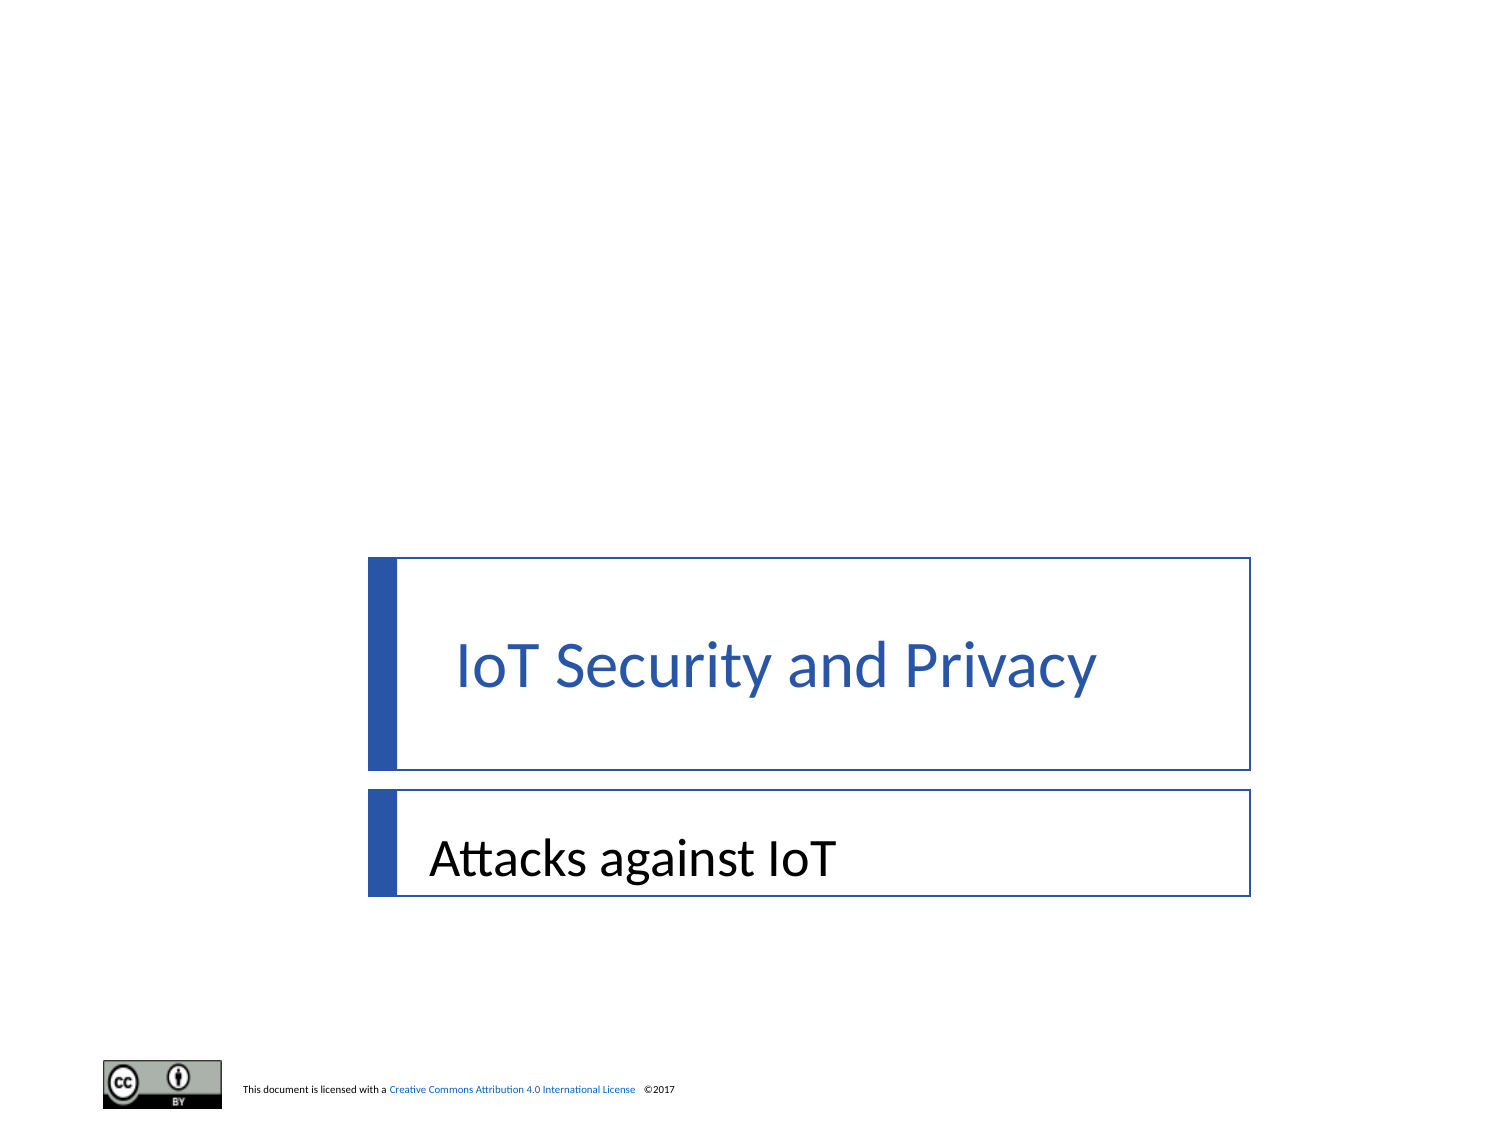

# IoT Security and Privacy
Attacks against IoT